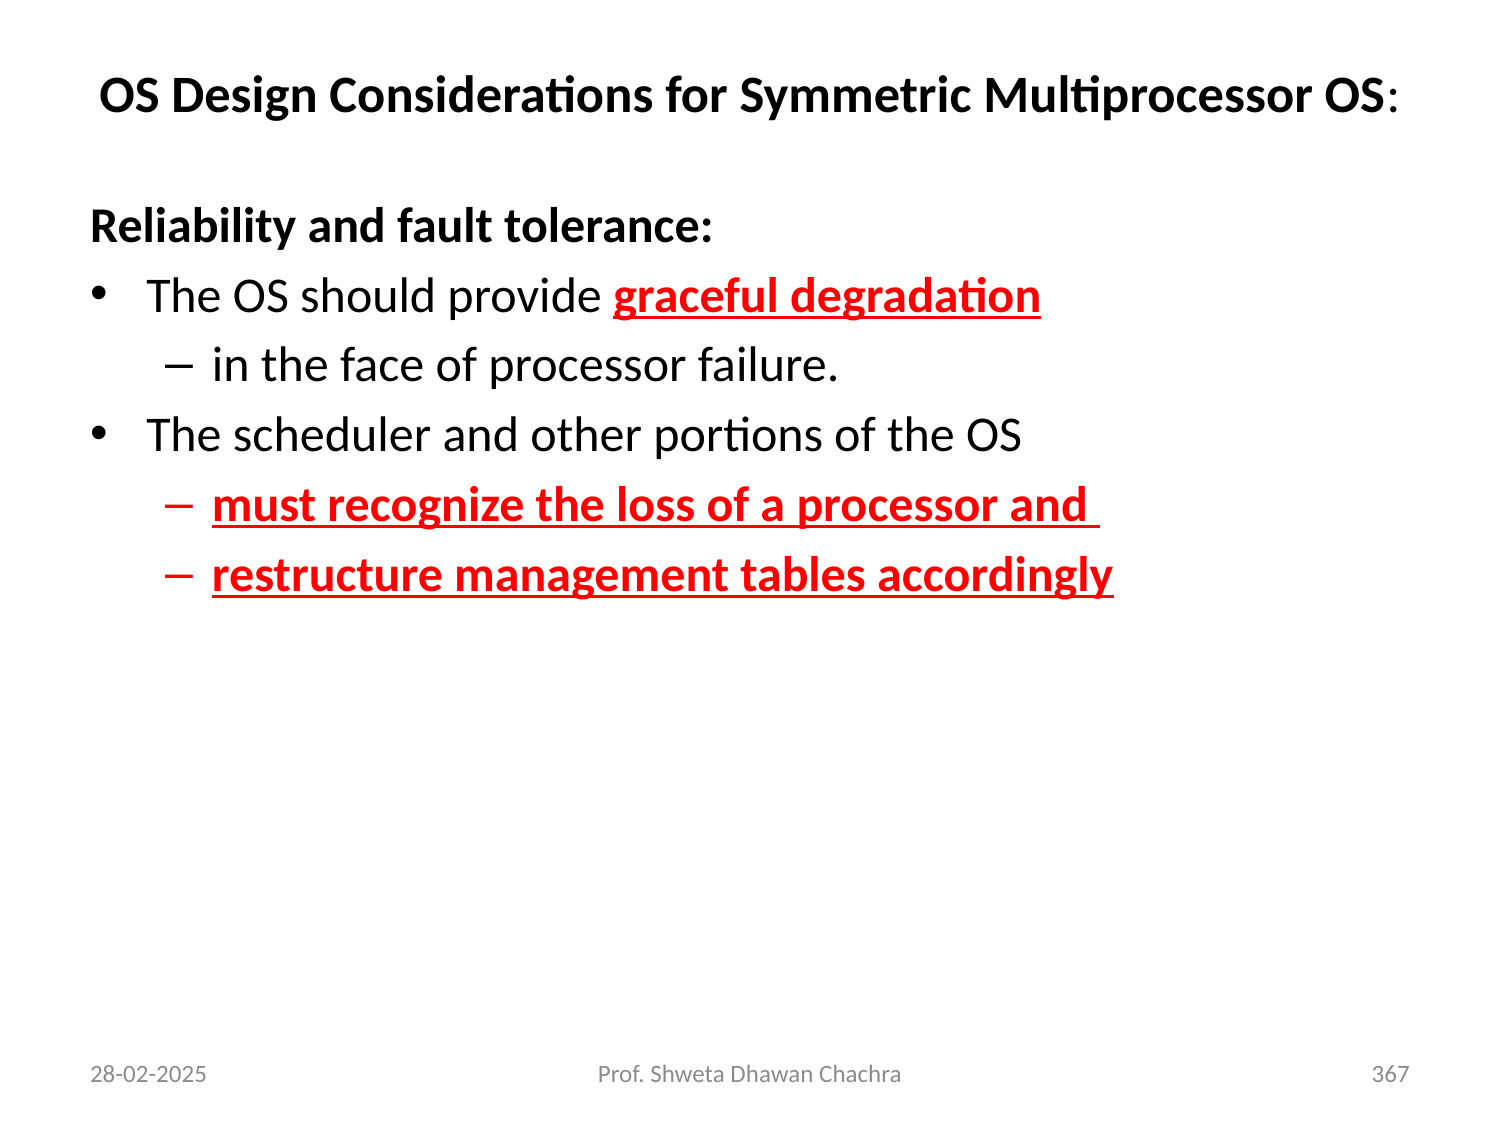

OS Design Considerations for Symmetric Multiprocessor OS:
Reliability and fault tolerance:
The OS should provide graceful degradation
in the face of processor failure.
The scheduler and other portions of the OS
must recognize the loss of a processor and
restructure management tables accordingly

28-02-2025
Prof. Shweta Dhawan Chachra
367